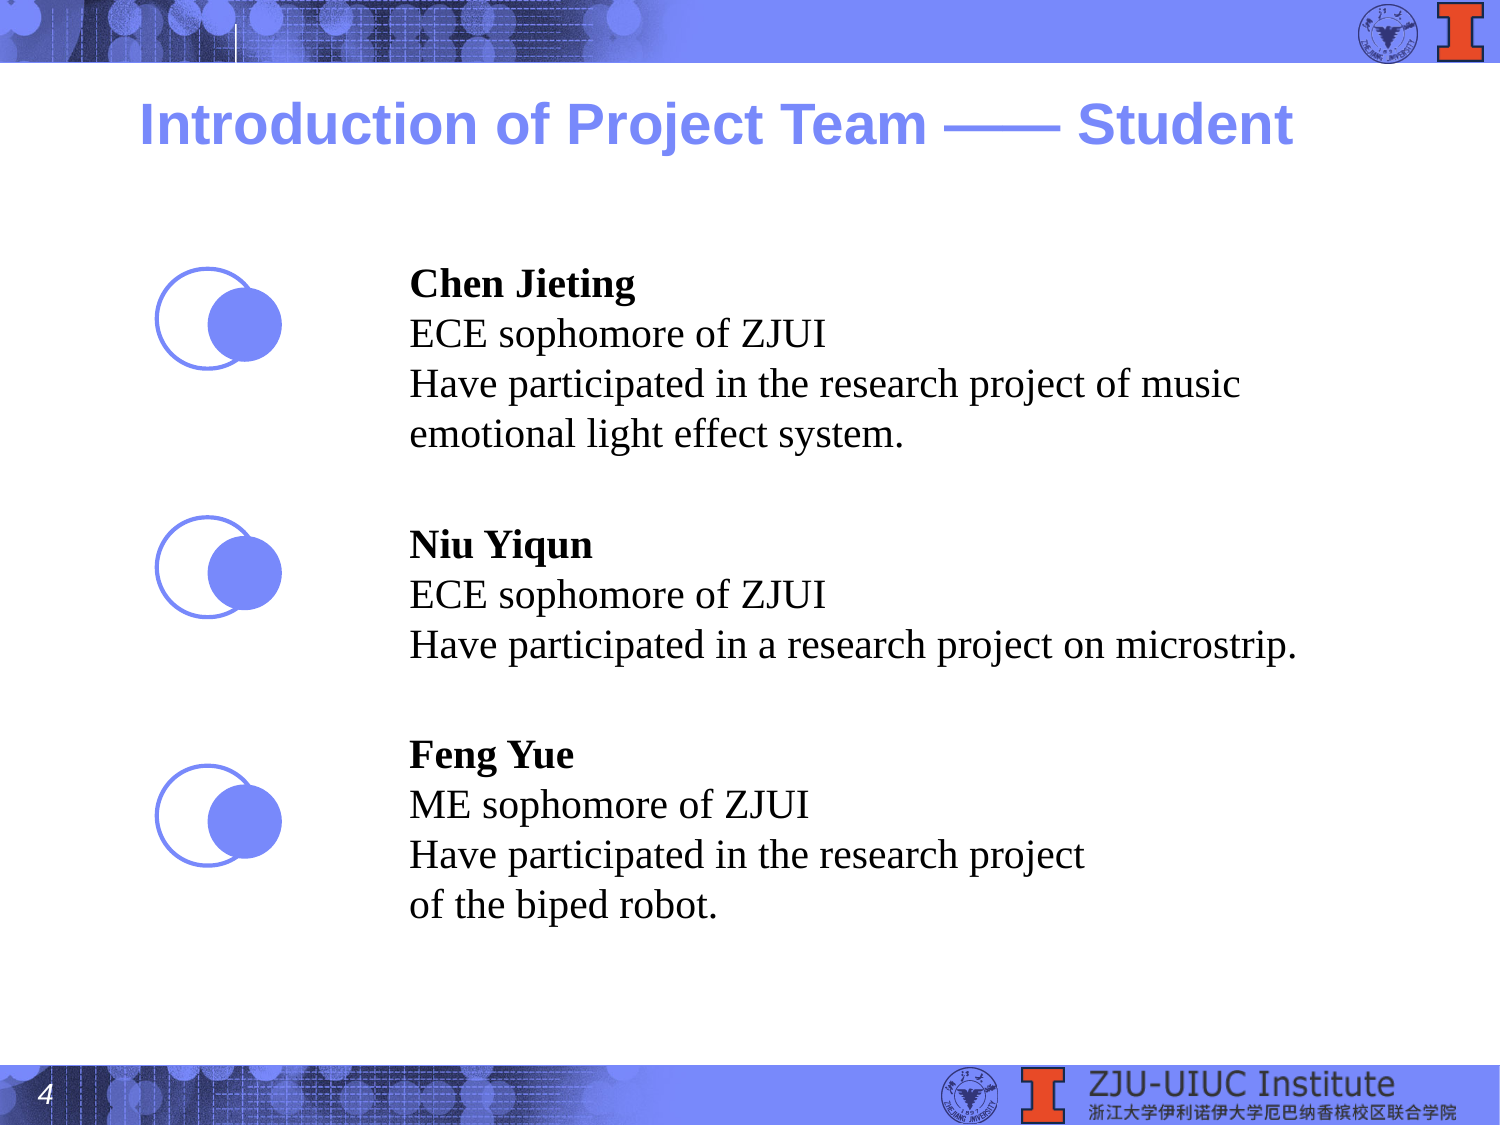

# Introduction of Project Team —— Student
Chen Jieting
ECE sophomore of ZJUI
Have participated in the research project of music emotional light effect system.

Niu Yiqun
ECE sophomore of ZJUI
Have participated in a research project on microstrip.

Feng Yue
ME sophomore of ZJUI
Have participated in the research project of the biped robot.